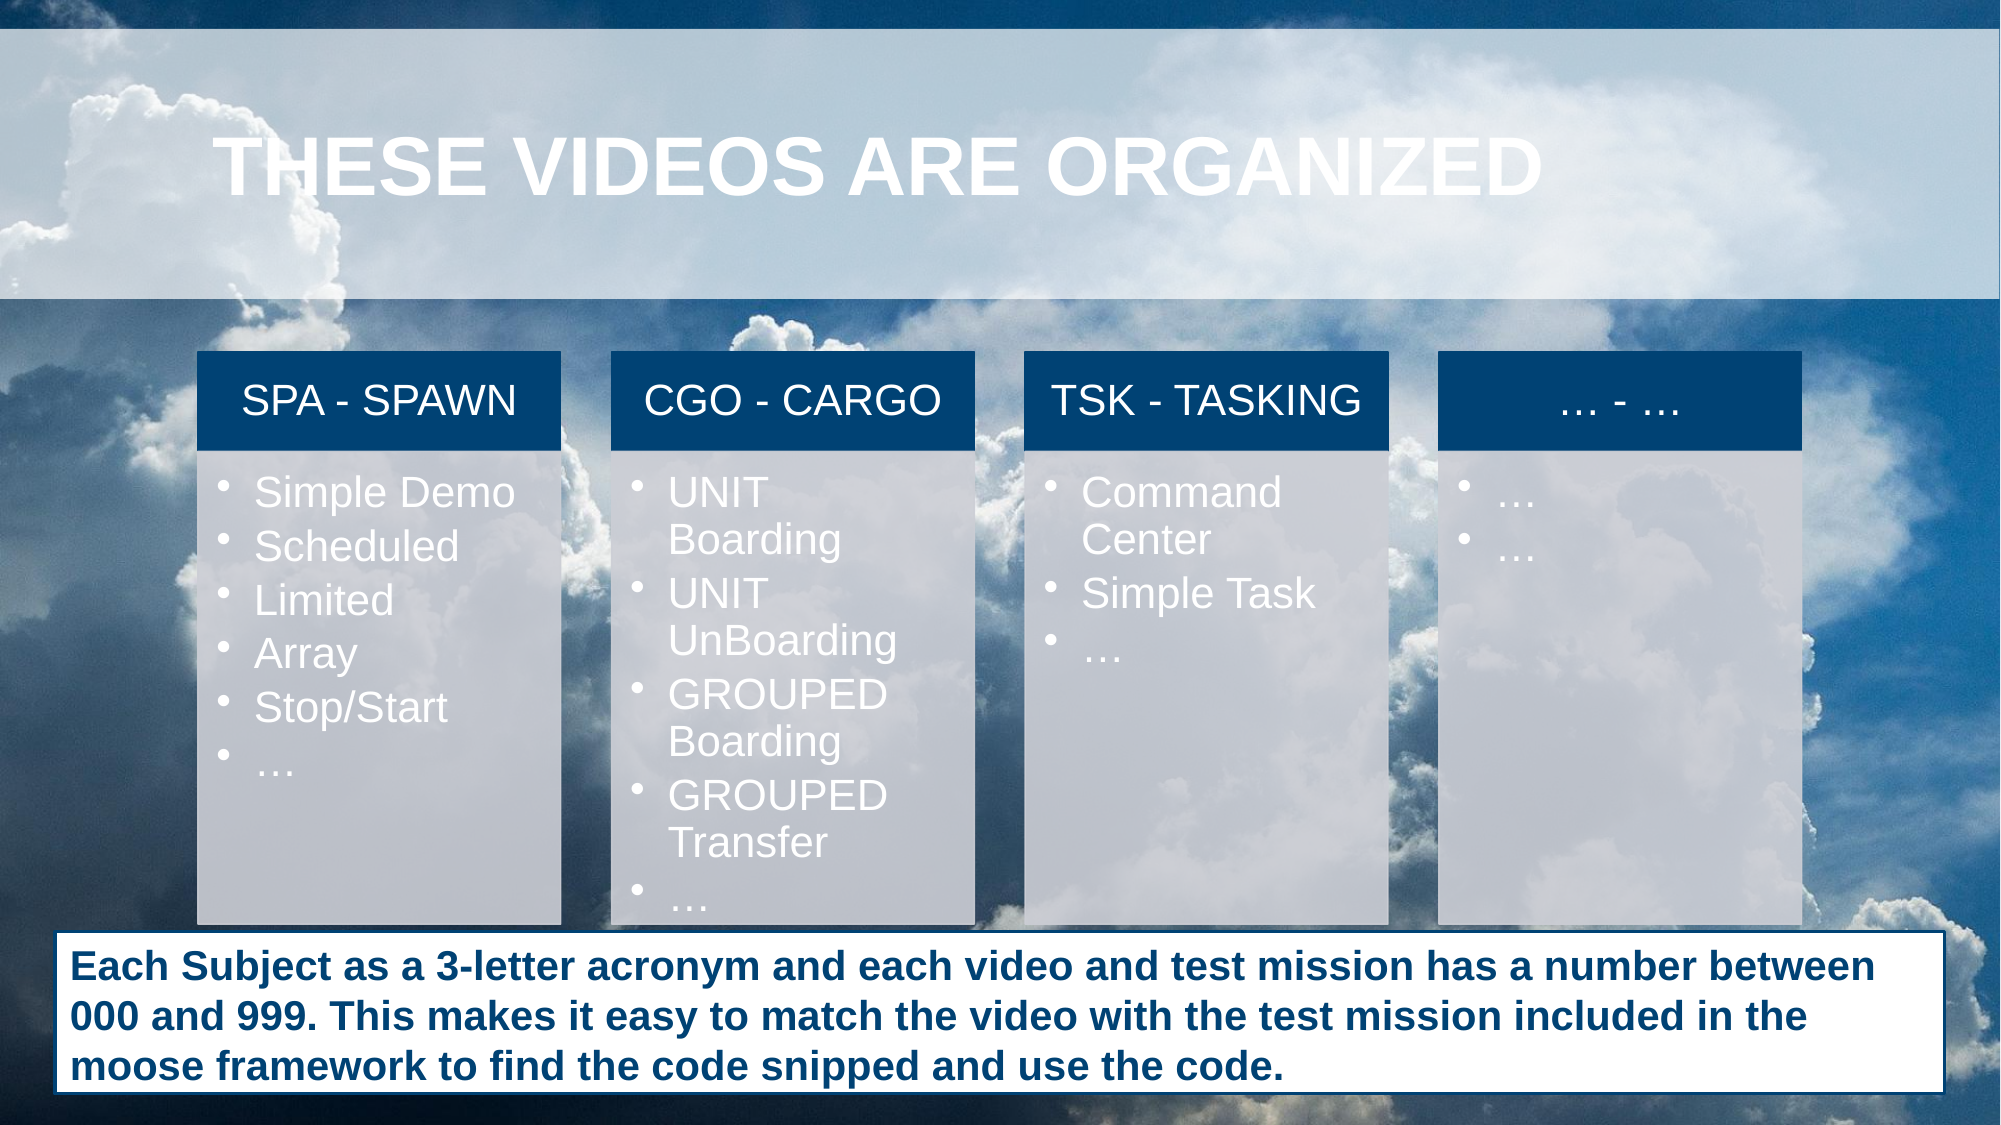

# these videos ARE ORGANIZED
SPA - SPAWN
Simple Demo
Scheduled
Limited
Array
Stop/Start
…
CGO - CARGO
UNIT Boarding
UNIT UnBoarding
GROUPED Boarding
GROUPED Transfer
…
TSK - TASKING
Command Center
Simple Task
…
… - …
…
…
Each Subject as a 3-letter acronym and each video and test mission has a number between 000 and 999. This makes it easy to match the video with the test mission included in the moose framework to find the code snipped and use the code.